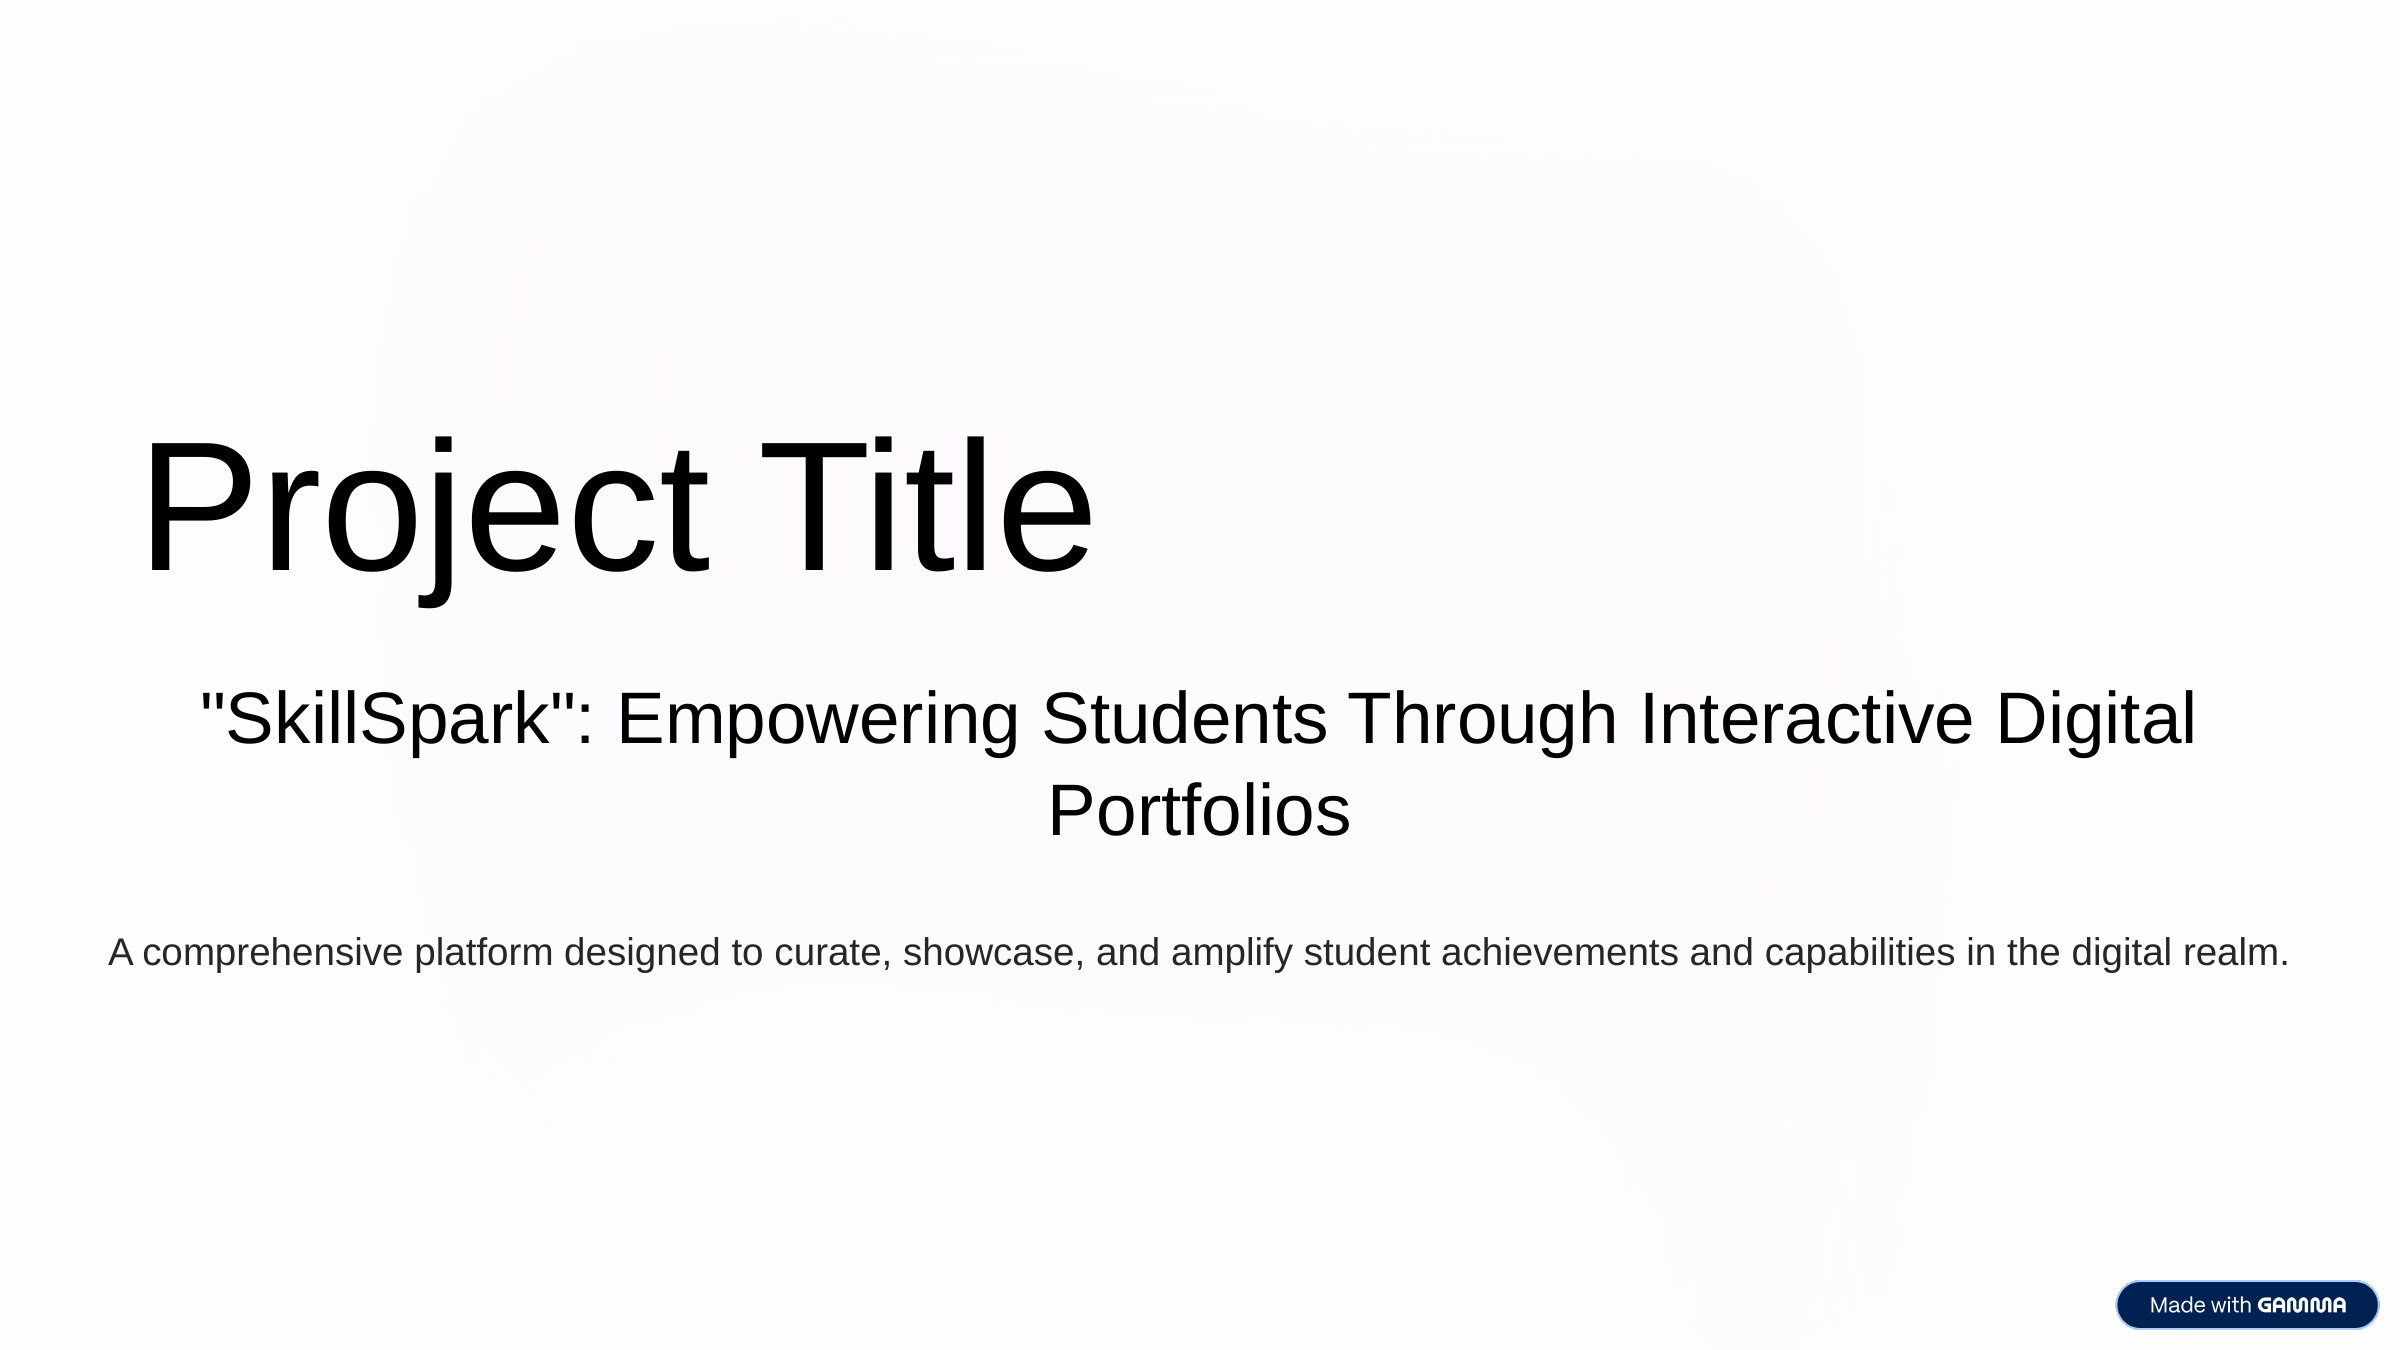

Project Title
"SkillSpark": Empowering Students Through Interactive Digital Portfolios
A comprehensive platform designed to curate, showcase, and amplify student achievements and capabilities in the digital realm.